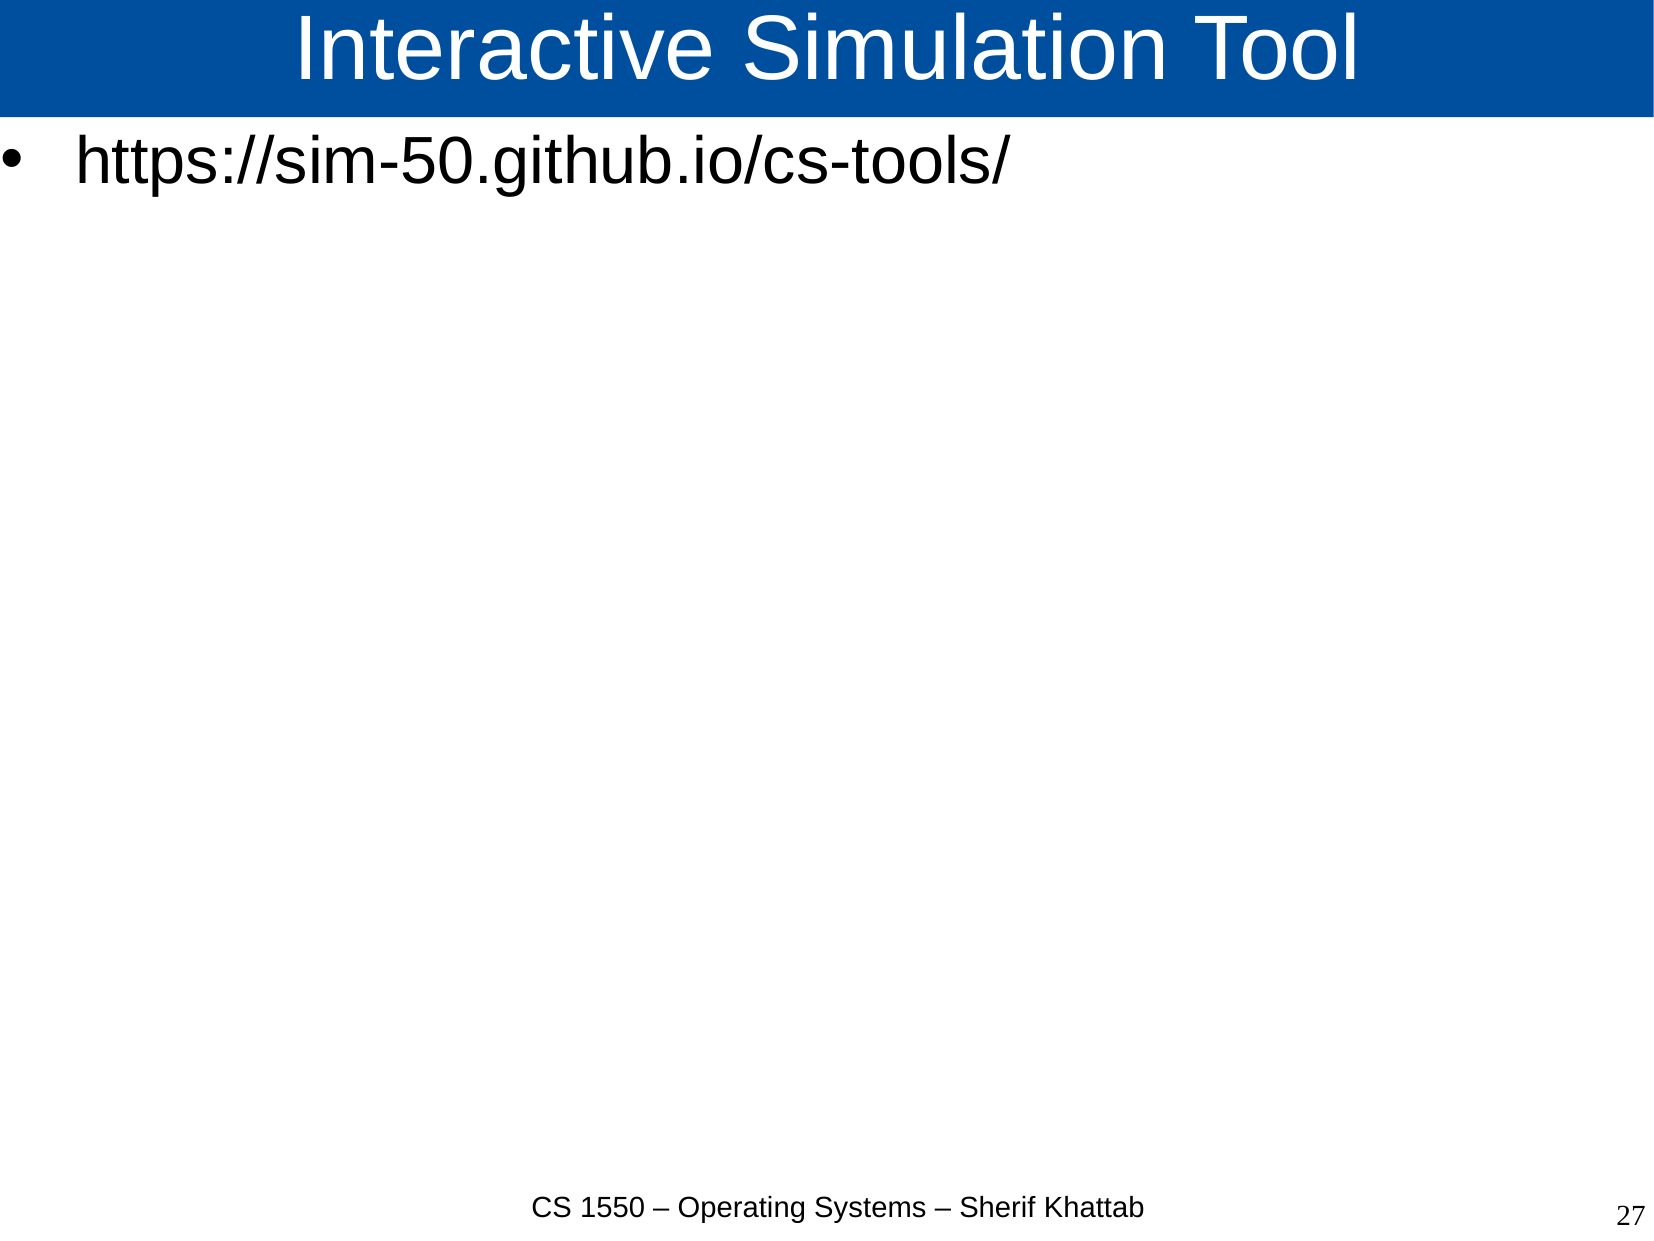

# Interactive Simulation Tool
https://sim-50.github.io/cs-tools/
CS 1550 – Operating Systems – Sherif Khattab
27